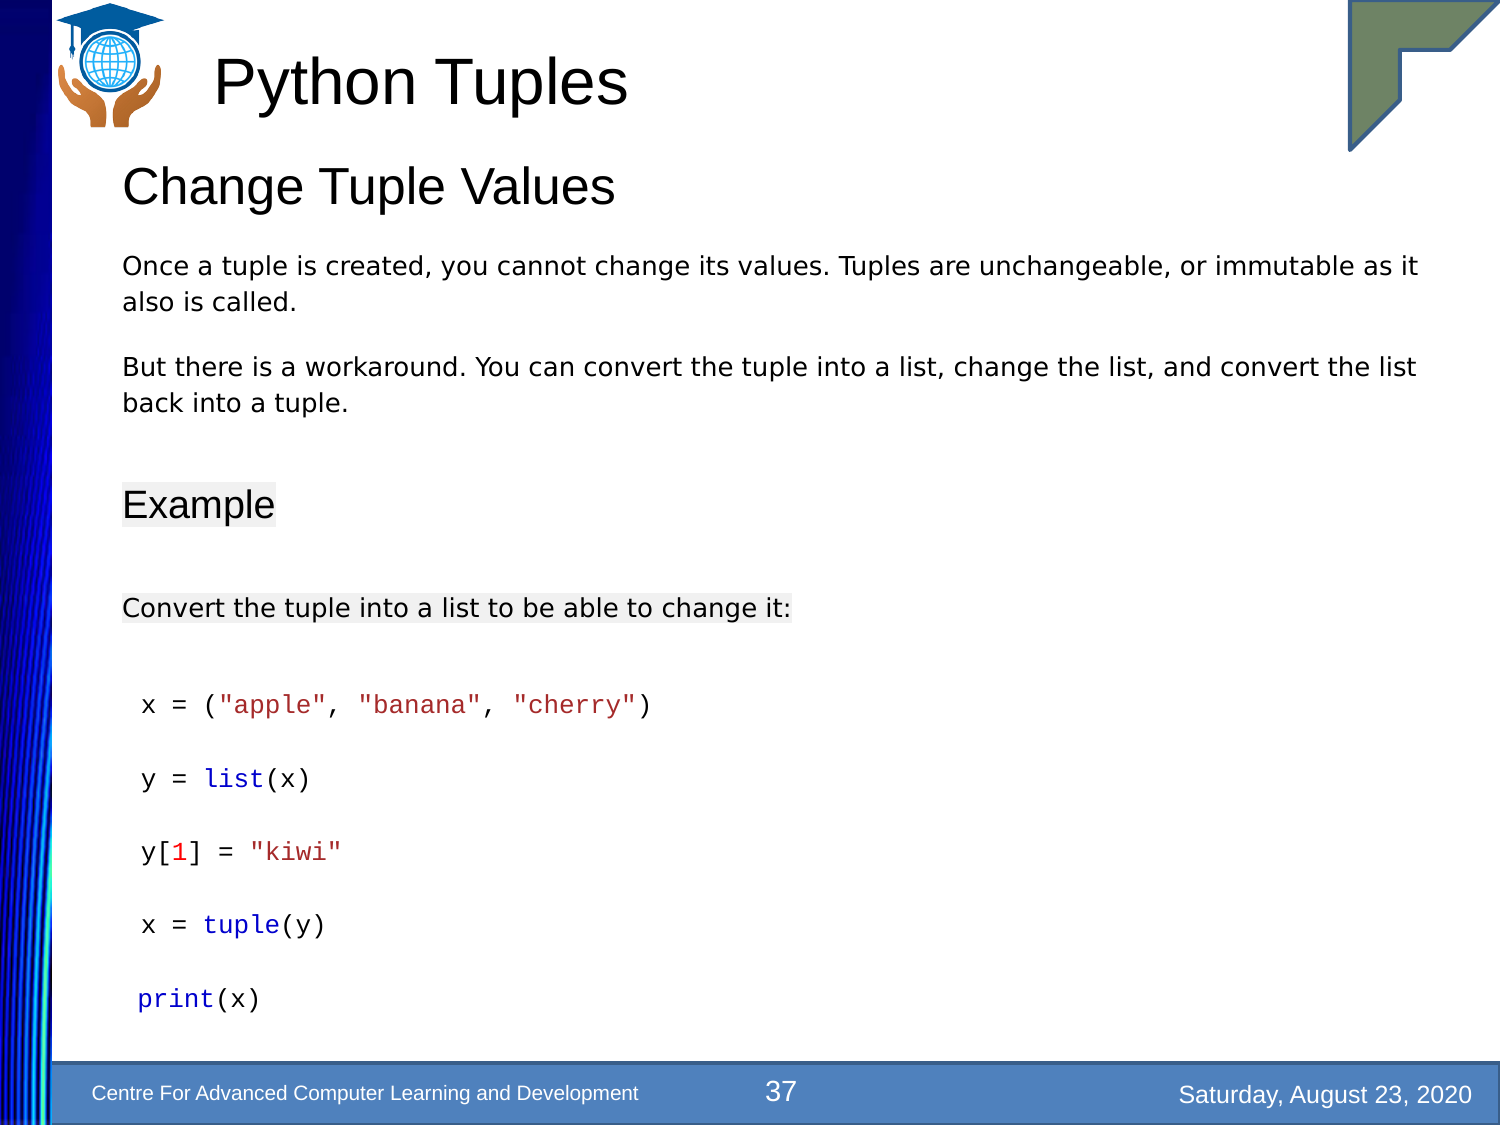

# Python Tuples
Change Tuple Values
Once a tuple is created, you cannot change its values. Tuples are unchangeable, or immutable as it also is called.
But there is a workaround. You can convert the tuple into a list, change the list, and convert the list back into a tuple.
Example
Convert the tuple into a list to be able to change it:
x = ("apple", "banana", "cherry")
y = list(x)
y[1] = "kiwi"
x = tuple(y)
 print(x)

37
Saturday, August 23, 2020